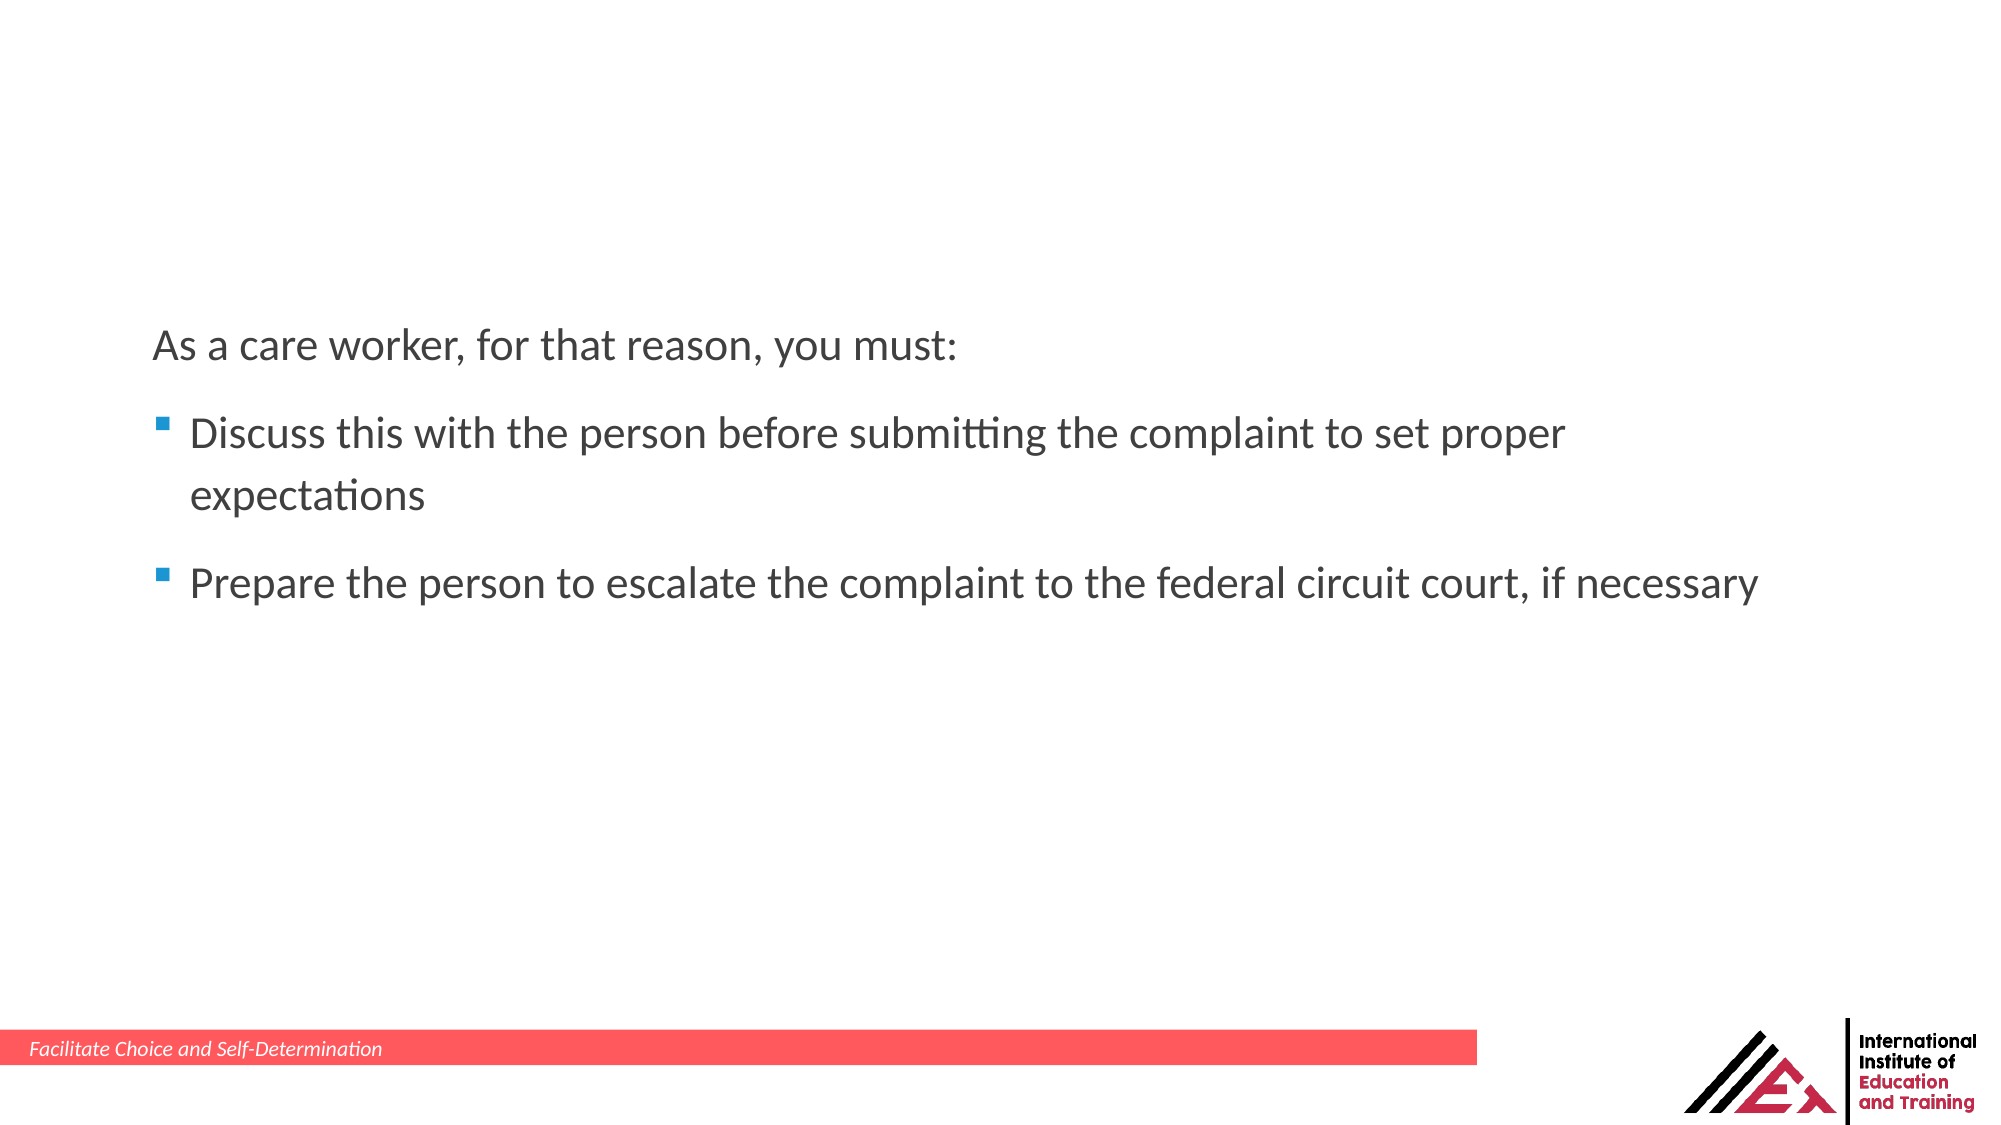

As a care worker, for that reason, you must:
Discuss this with the person before submitting the complaint to set proper expectations
Prepare the person to escalate the complaint to the federal circuit court, if necessary
Facilitate Choice and Self-Determination